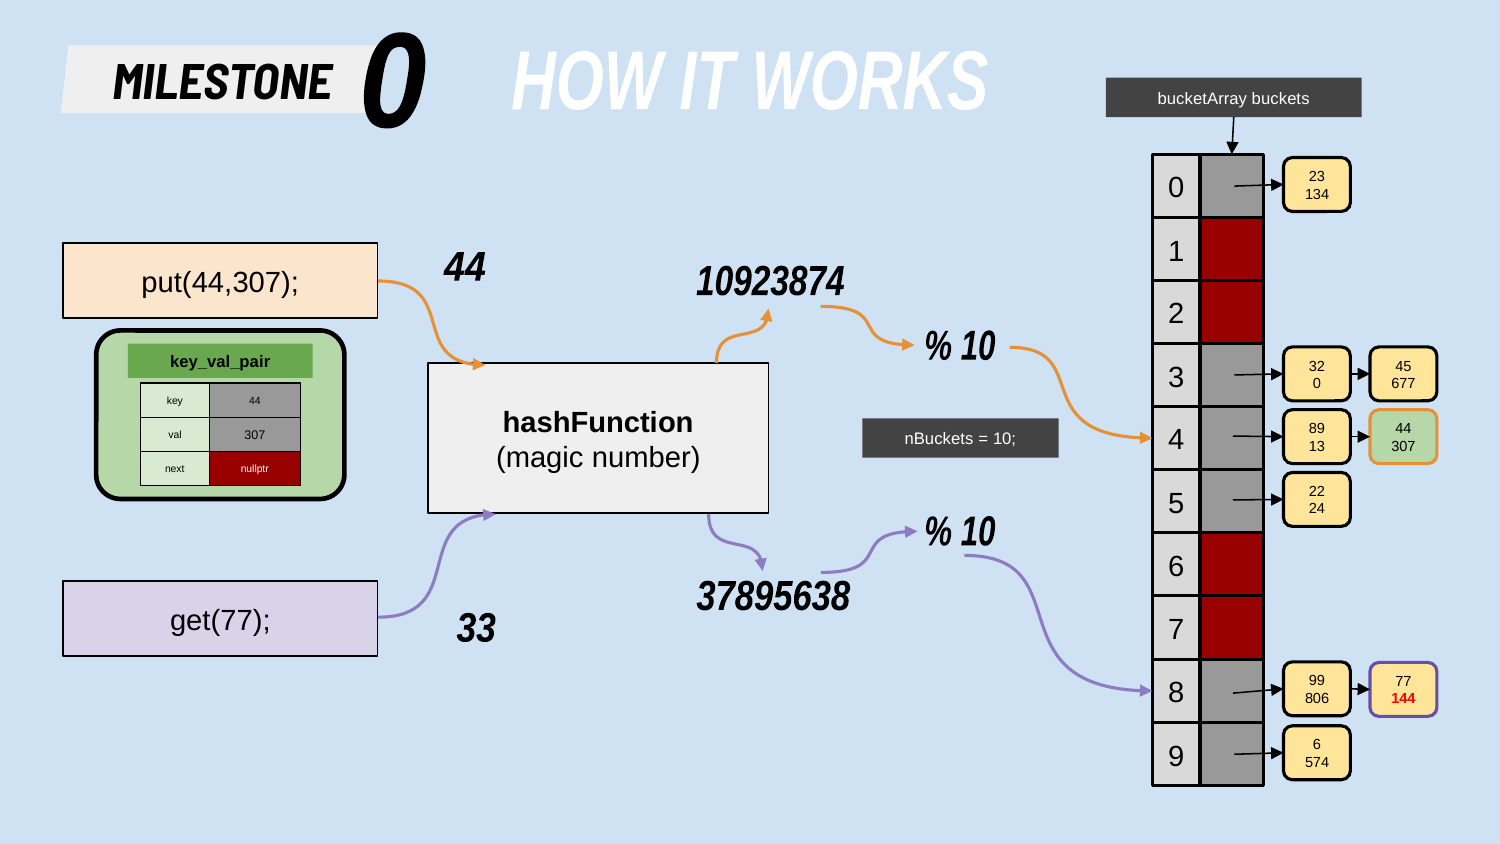

0
MILESTONE
HOW IT WORKS
bucketArray buckets

0
23
134

1
put(44,307);
44
10923874

2

% 10
key_val_pair

3
32
0
45
677
hashFunction
(magic number)
key
44

4
89
13
44
307
val
307
nBuckets = 10;
next
nullptr

5
22
24
% 10

6
37895638
get(77);

7
33

8
99
806
77
144

9
6
574